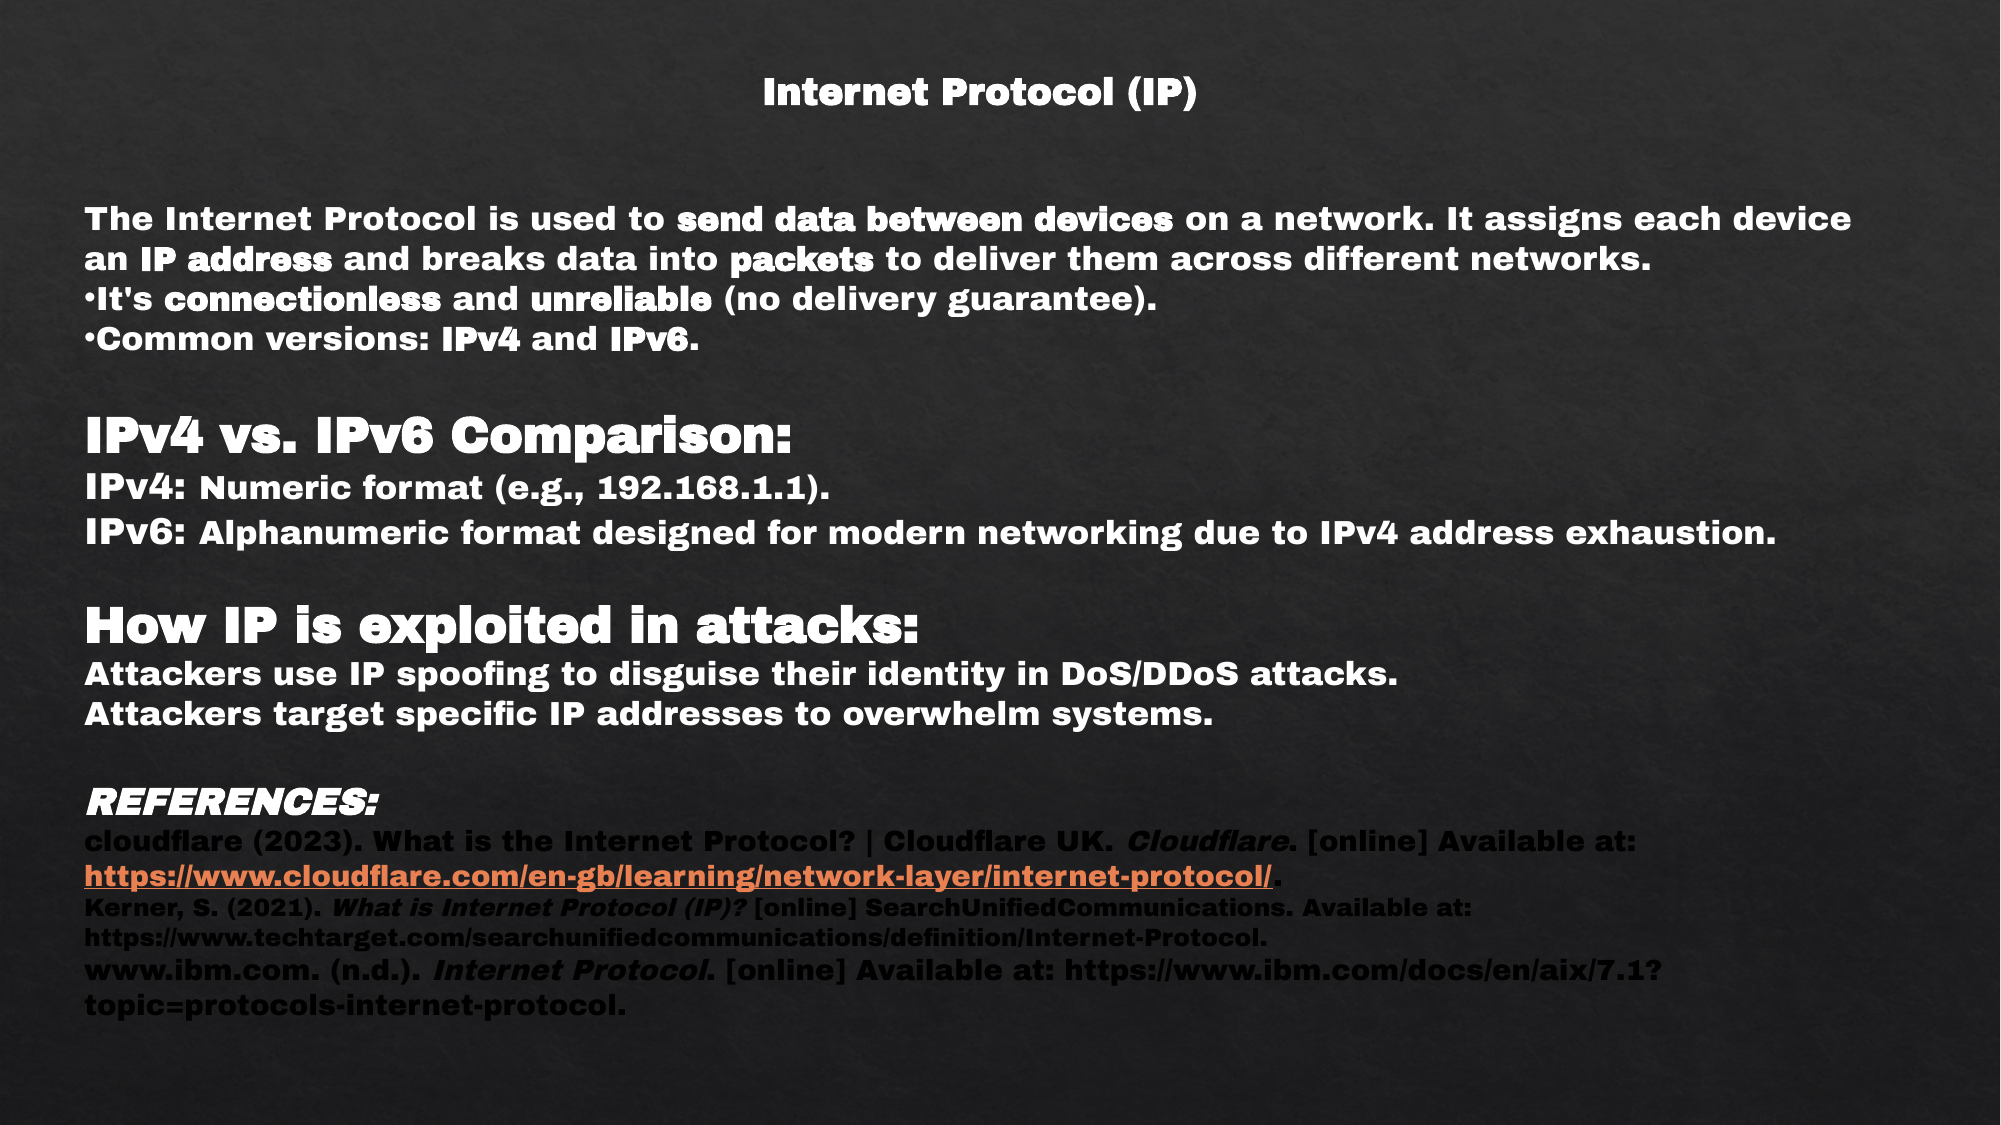

Internet Protocol (IP)
The Internet Protocol is used to send data between devices on a network. It assigns each device an IP address and breaks data into packets to deliver them across different networks.
It's connectionless and unreliable (no delivery guarantee).
Common versions: IPv4 and IPv6.

IPv4 vs. IPv6 Comparison:
IPv4: Numeric format (e.g., 192.168.1.1).
IPv6: Alphanumeric format designed for modern networking due to IPv4 address exhaustion.

How IP is exploited in attacks:
Attackers use IP spoofing to disguise their identity in DoS/DDoS attacks.
Attackers target specific IP addresses to overwhelm systems.

REFERENCES:
cloudflare (2023). What is the Internet Protocol? | Cloudflare UK. Cloudflare. [online] Available at: https://www.cloudflare.com/en-gb/learning/network-layer/internet-protocol/.
Kerner, S. (2021). What is Internet Protocol (IP)? [online] SearchUnifiedCommunications. Available at: https://www.techtarget.com/searchunifiedcommunications/definition/Internet-Protocol.
‌www.ibm.com. (n.d.). Internet Protocol. [online] Available at: https://www.ibm.com/docs/en/aix/7.1?topic=protocols-internet-protocol.